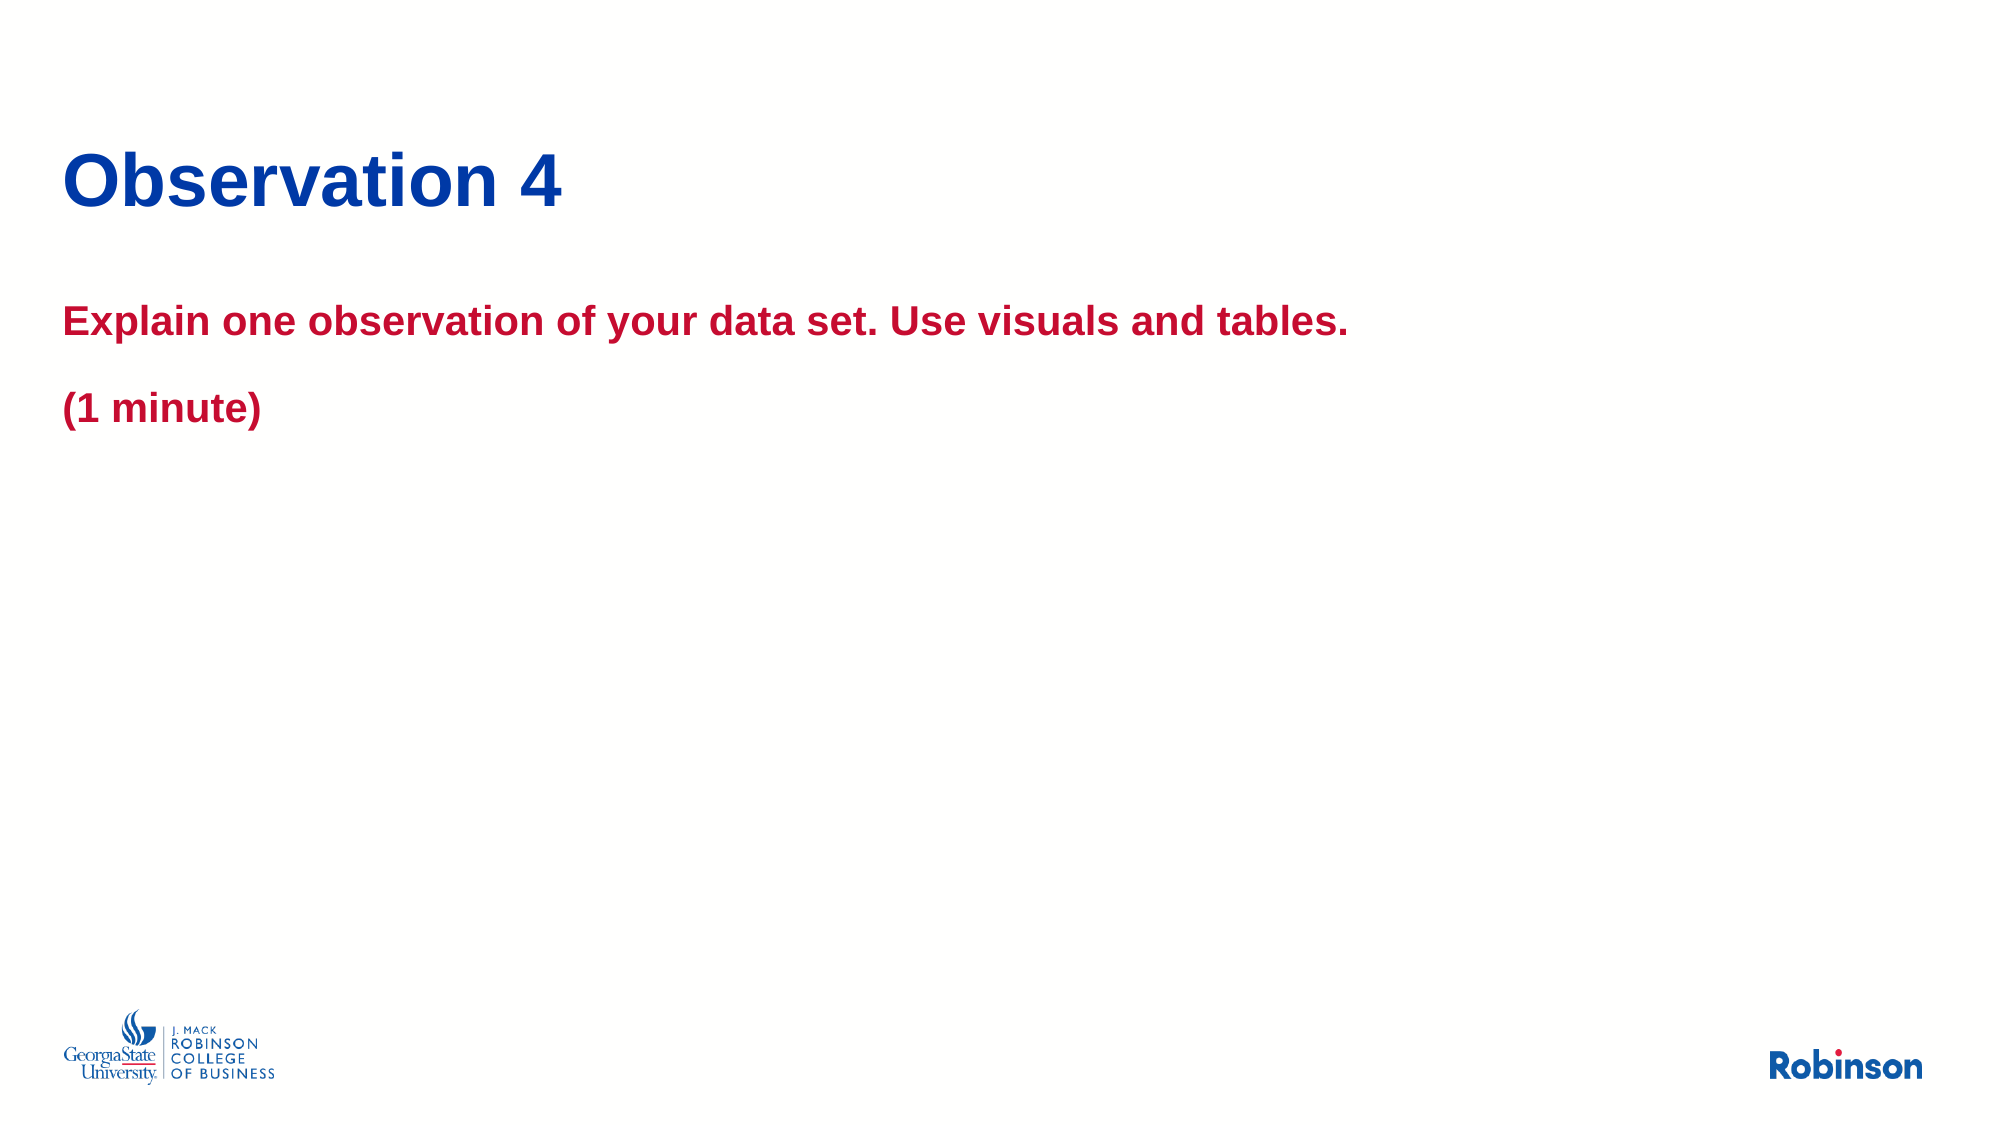

# Observation 4
Explain one observation of your data set. Use visuals and tables.
(1 minute)